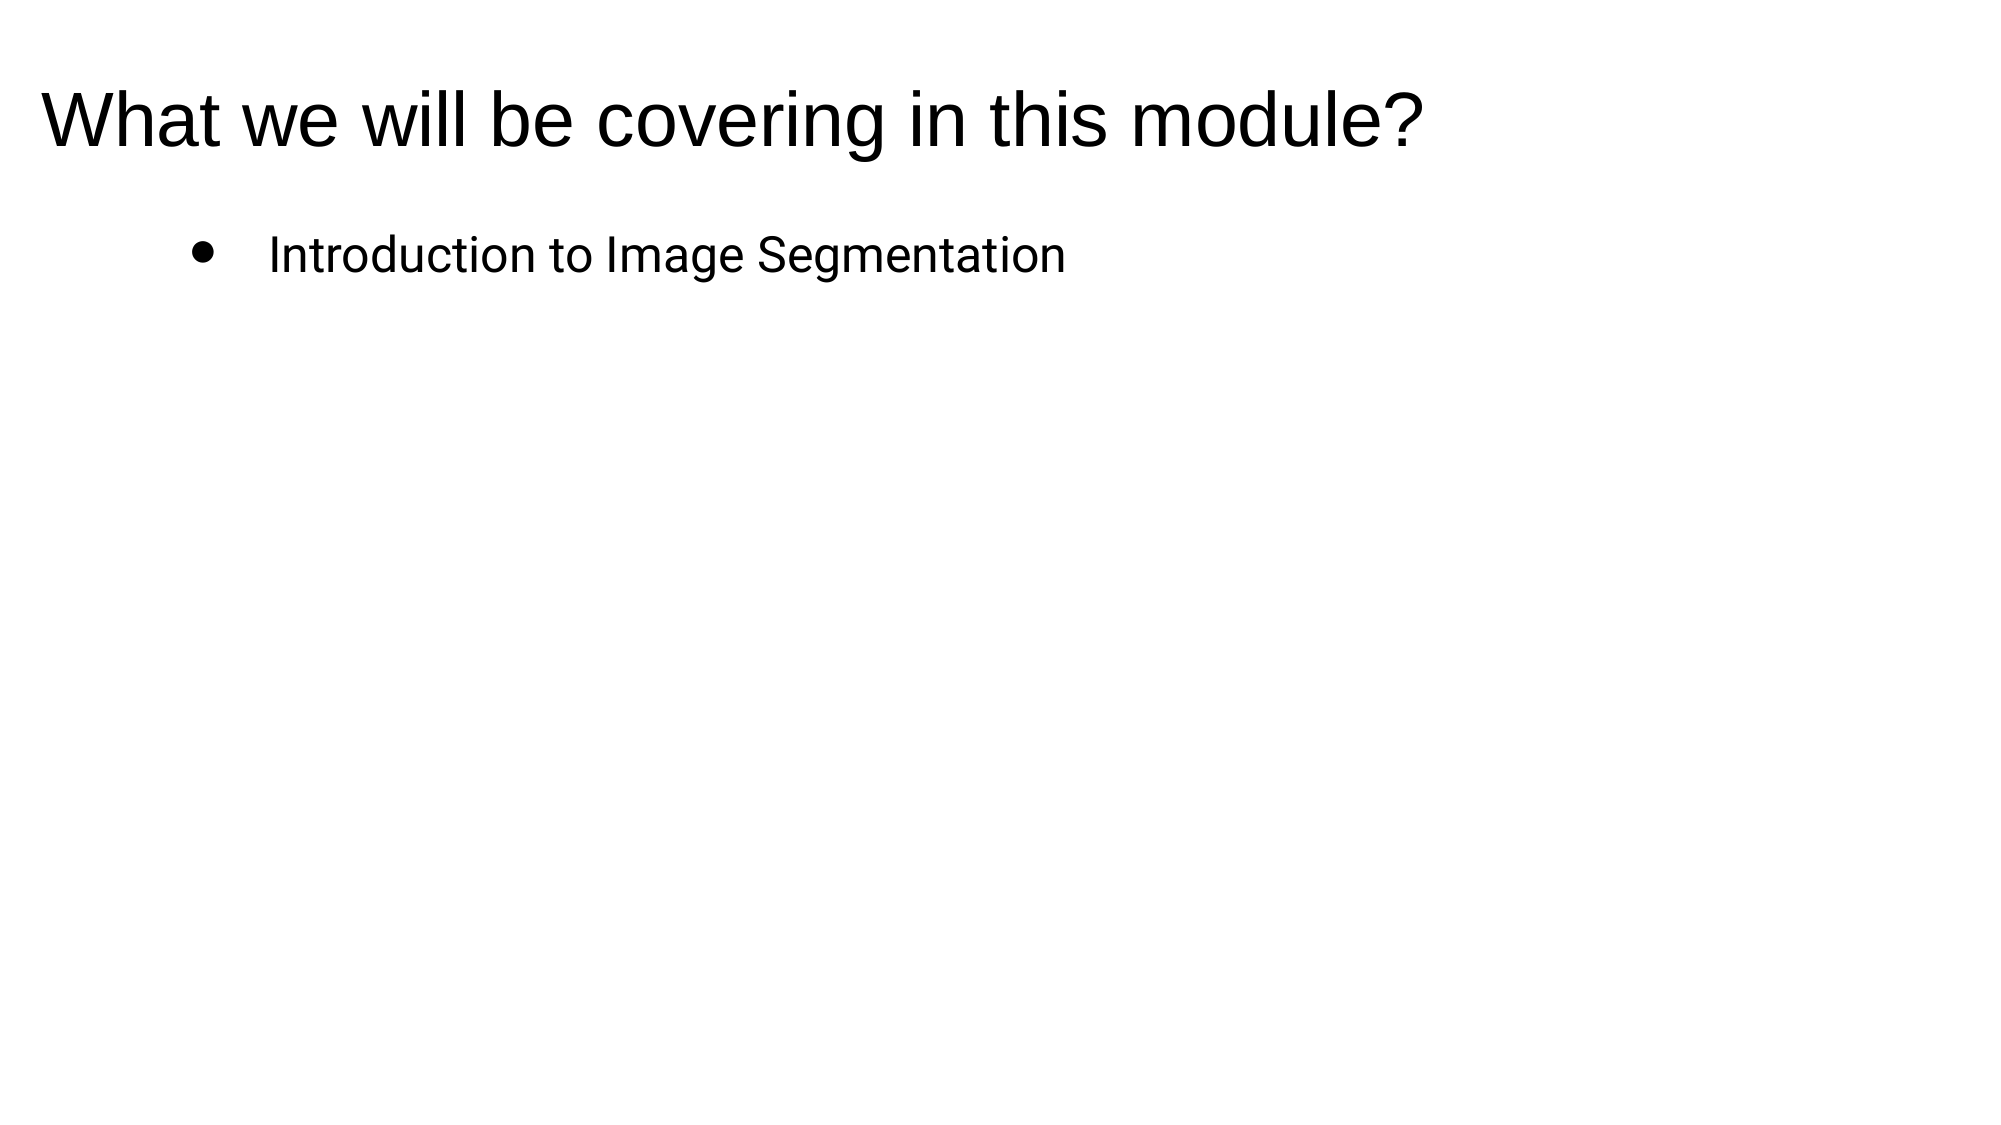

# What we will be covering in this module?
Introduction to Image Segmentation